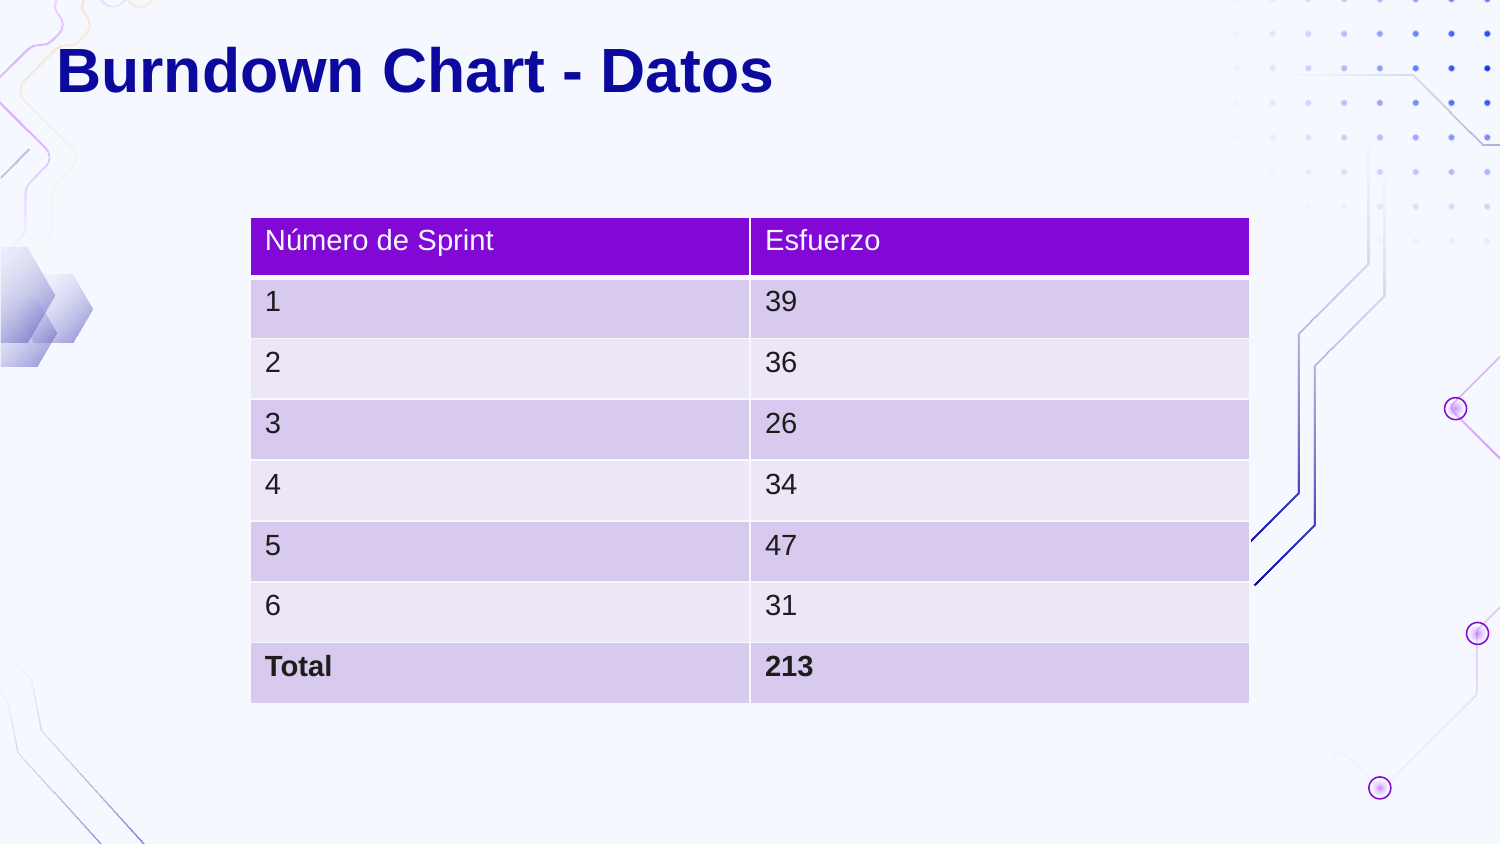

# Burndown Chart - Datos
| Número de Sprint | Esfuerzo |
| --- | --- |
| 1 | 39 |
| 2 | 36 |
| 3 | 26 |
| 4 | 34 |
| 5 | 47 |
| 6 | 31 |
| Total | 213 |